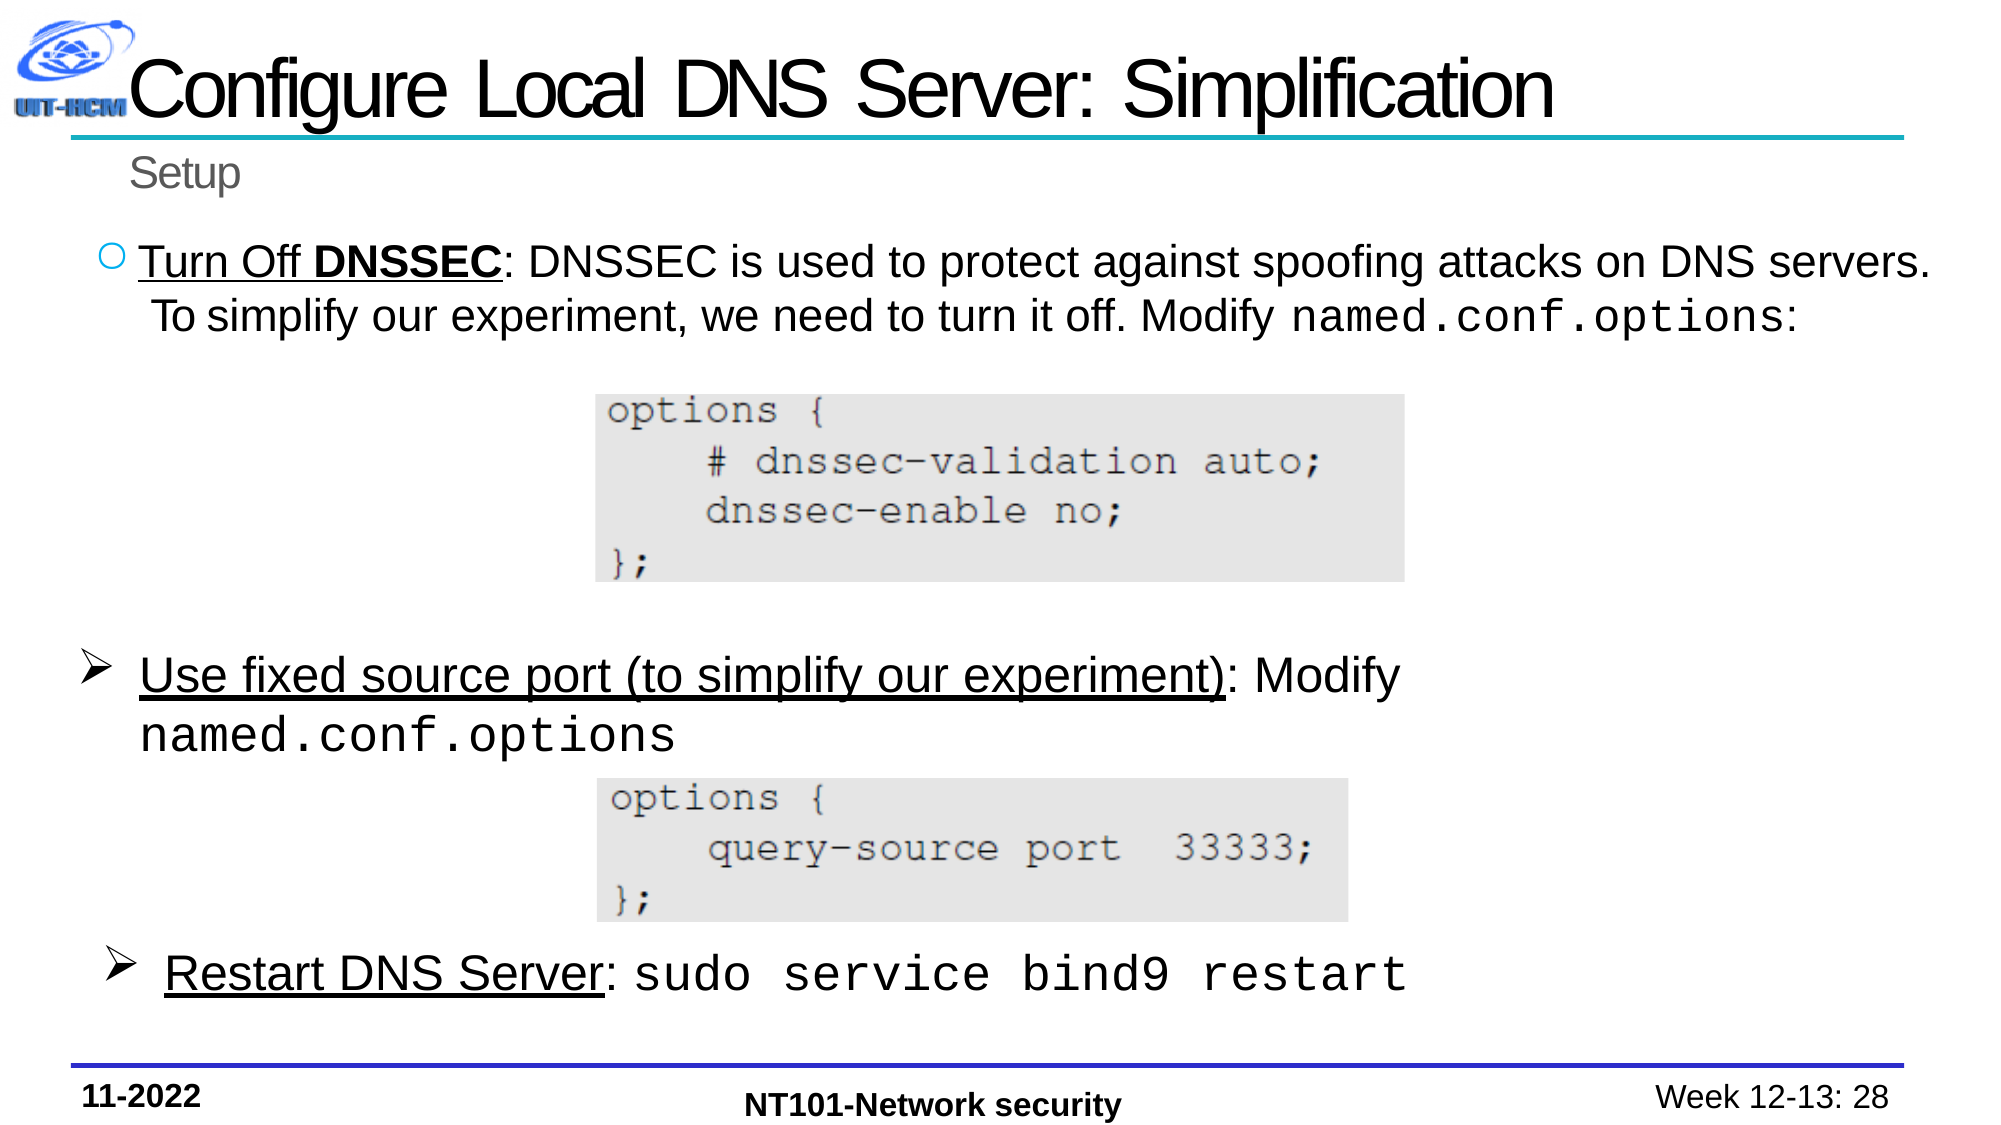

# Configure Local DNS Server: Simplification
Setup
Turn Off DNSSEC: DNSSEC is used to protect against spoofing attacks on DNS servers.  To simplify our experiment, we need to turn it off. Modify named.conf.options:

Use fixed source port (to simplify our experiment): Modify
named.conf.options

Restart DNS Server: sudo service bind9 restart